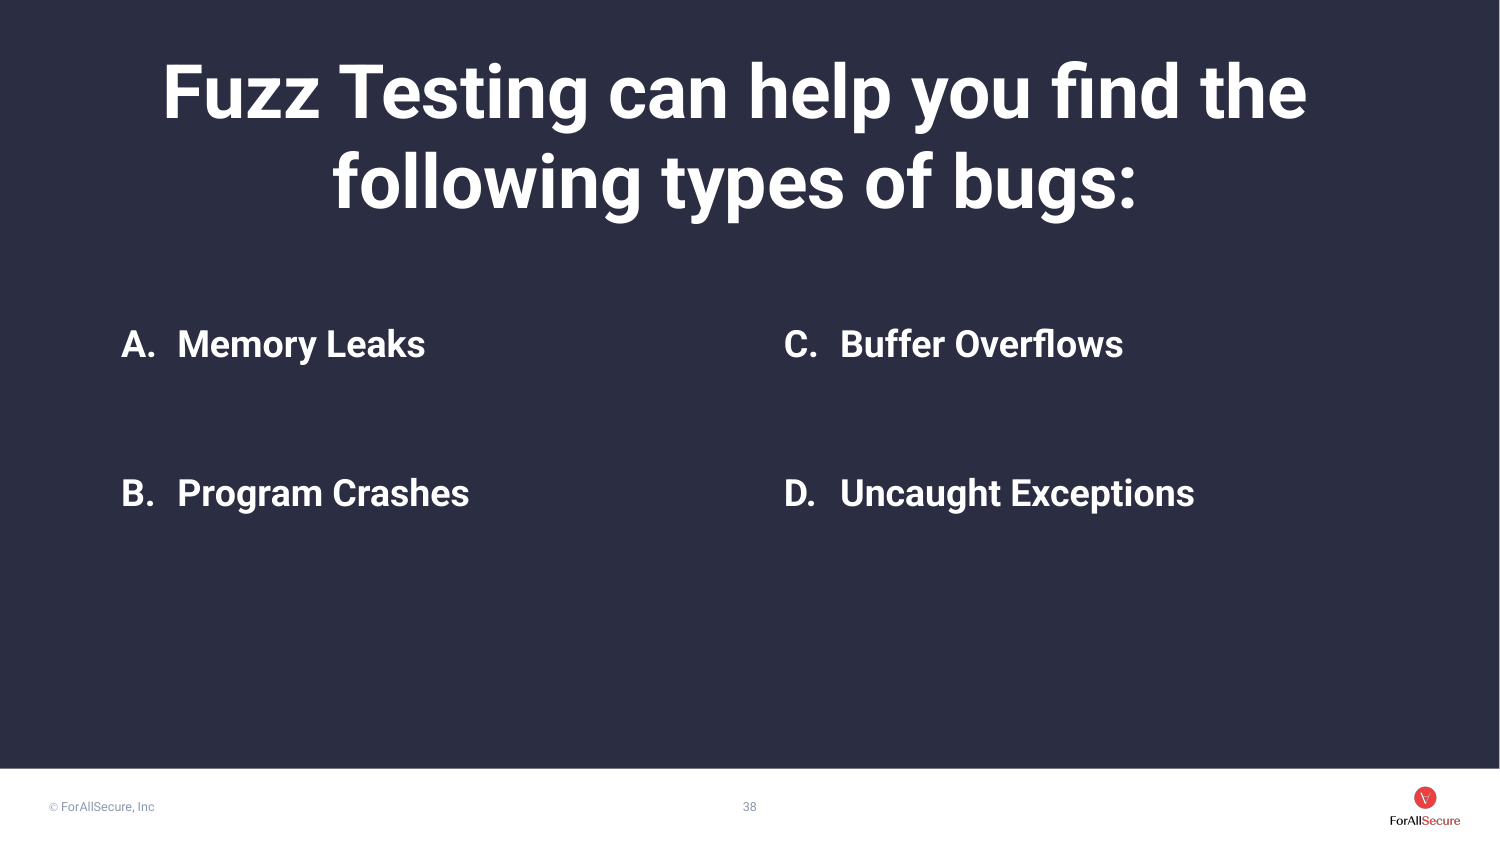

Fuzz Testing can help you find the following types of bugs:
Memory Leaks
Program Crashes
Buffer Overflows
Uncaught Exceptions